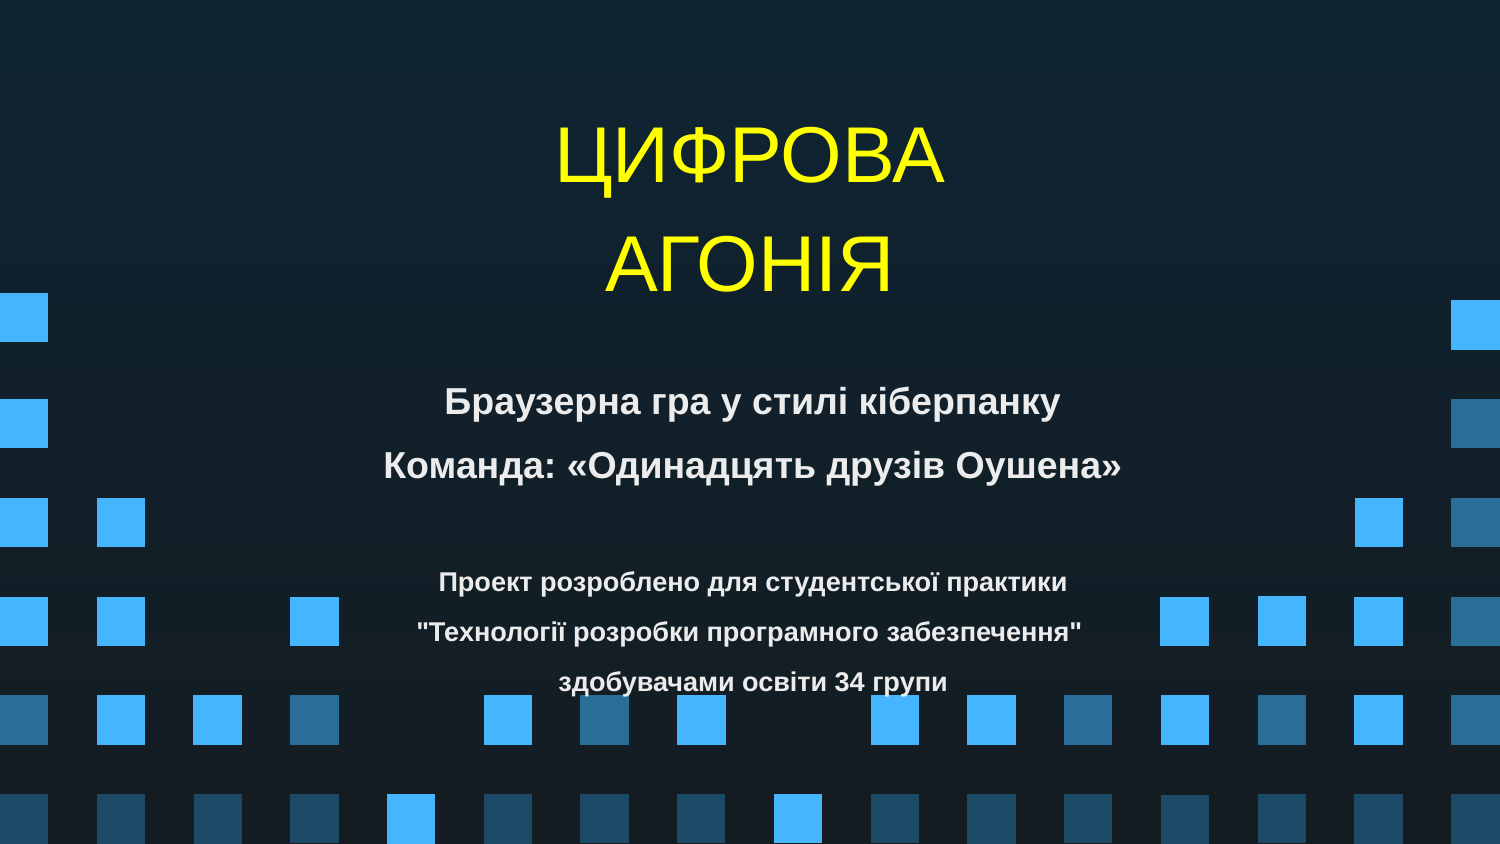

ЦИФРОВА АГОНІЯ
Браузерна гра у стилі кіберпанку
Команда: «Одинадцять друзів Оушена»

Проект розроблено для студентської практики
"Технології розробки програмного забезпечення"
здобувачами освіти 34 групи